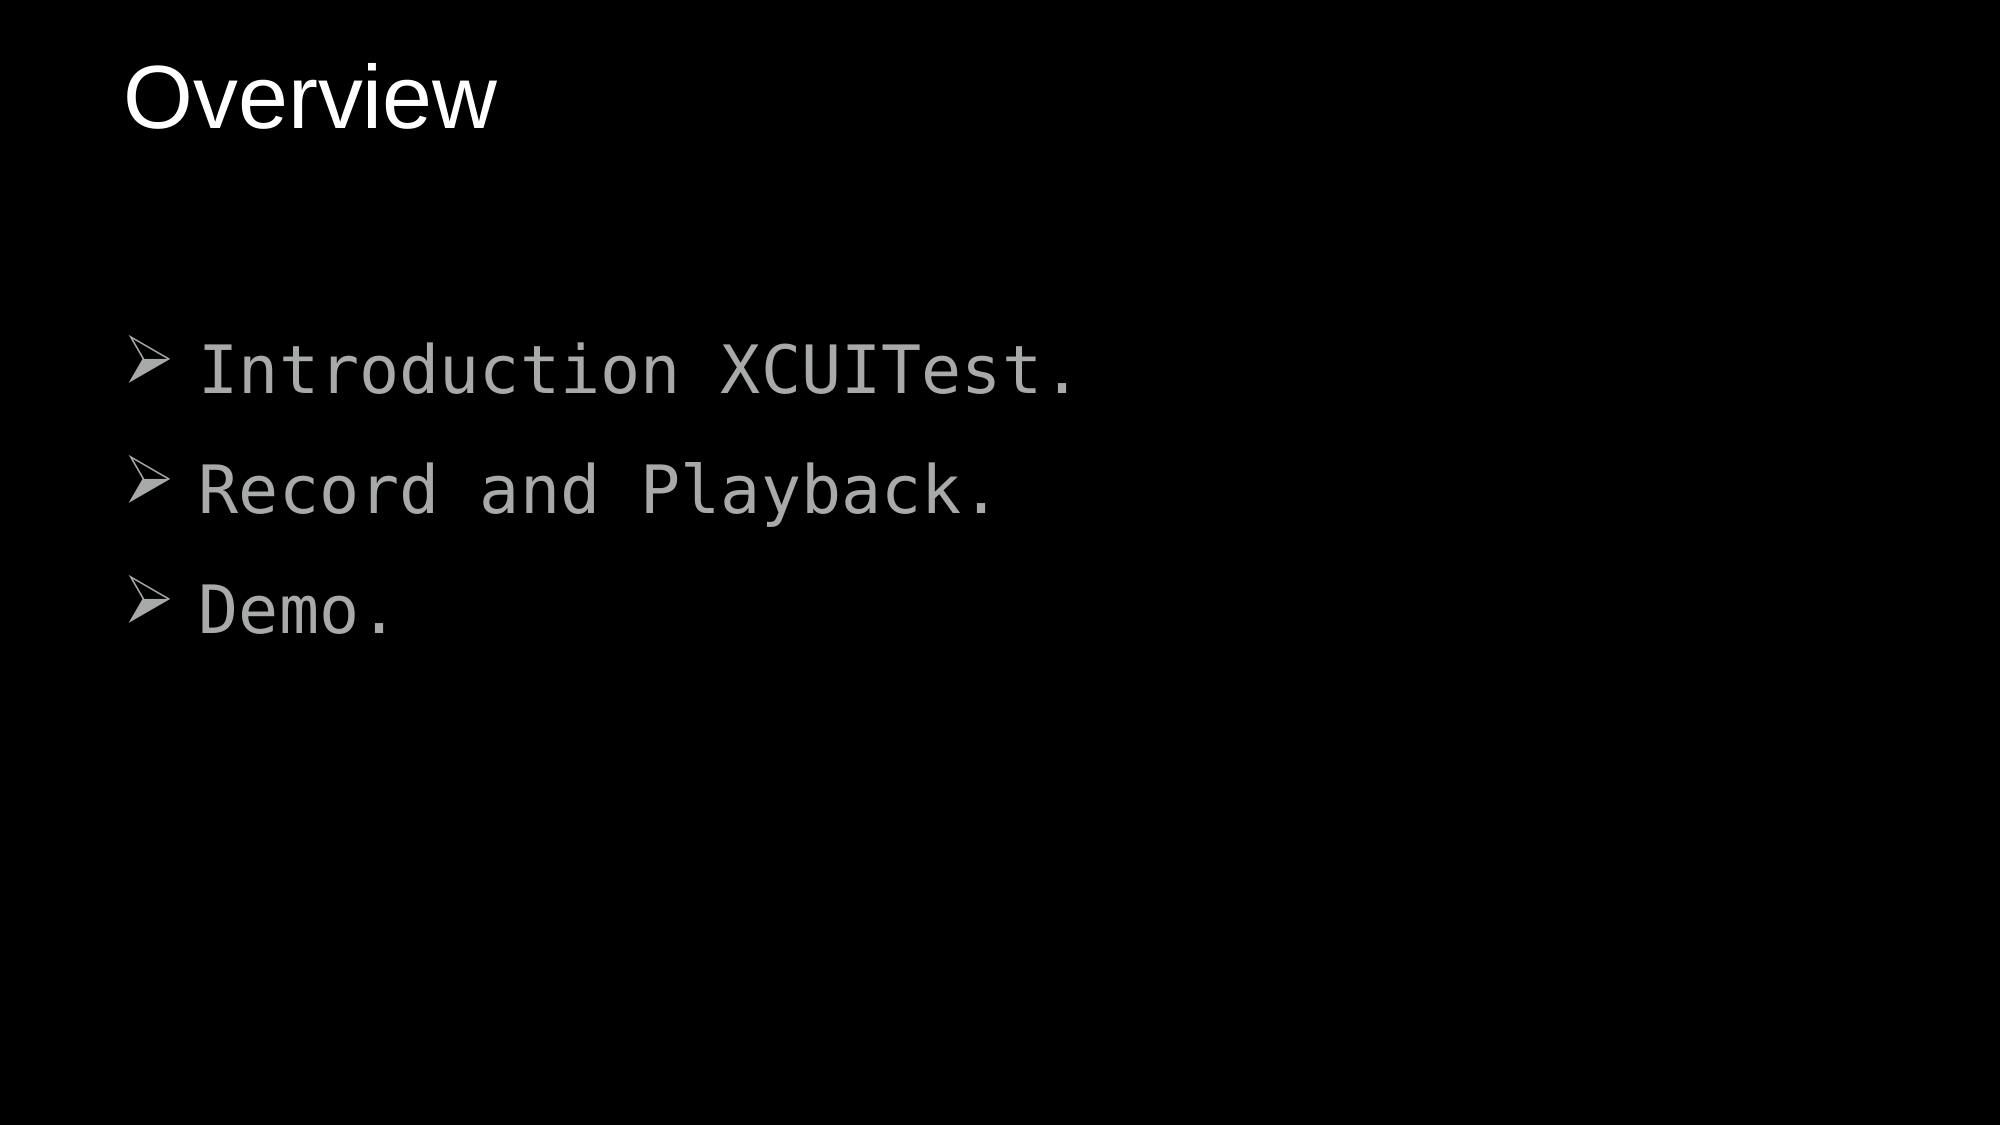

# Overview
Introduction XCUITest.
Record and Playback.
Demo.